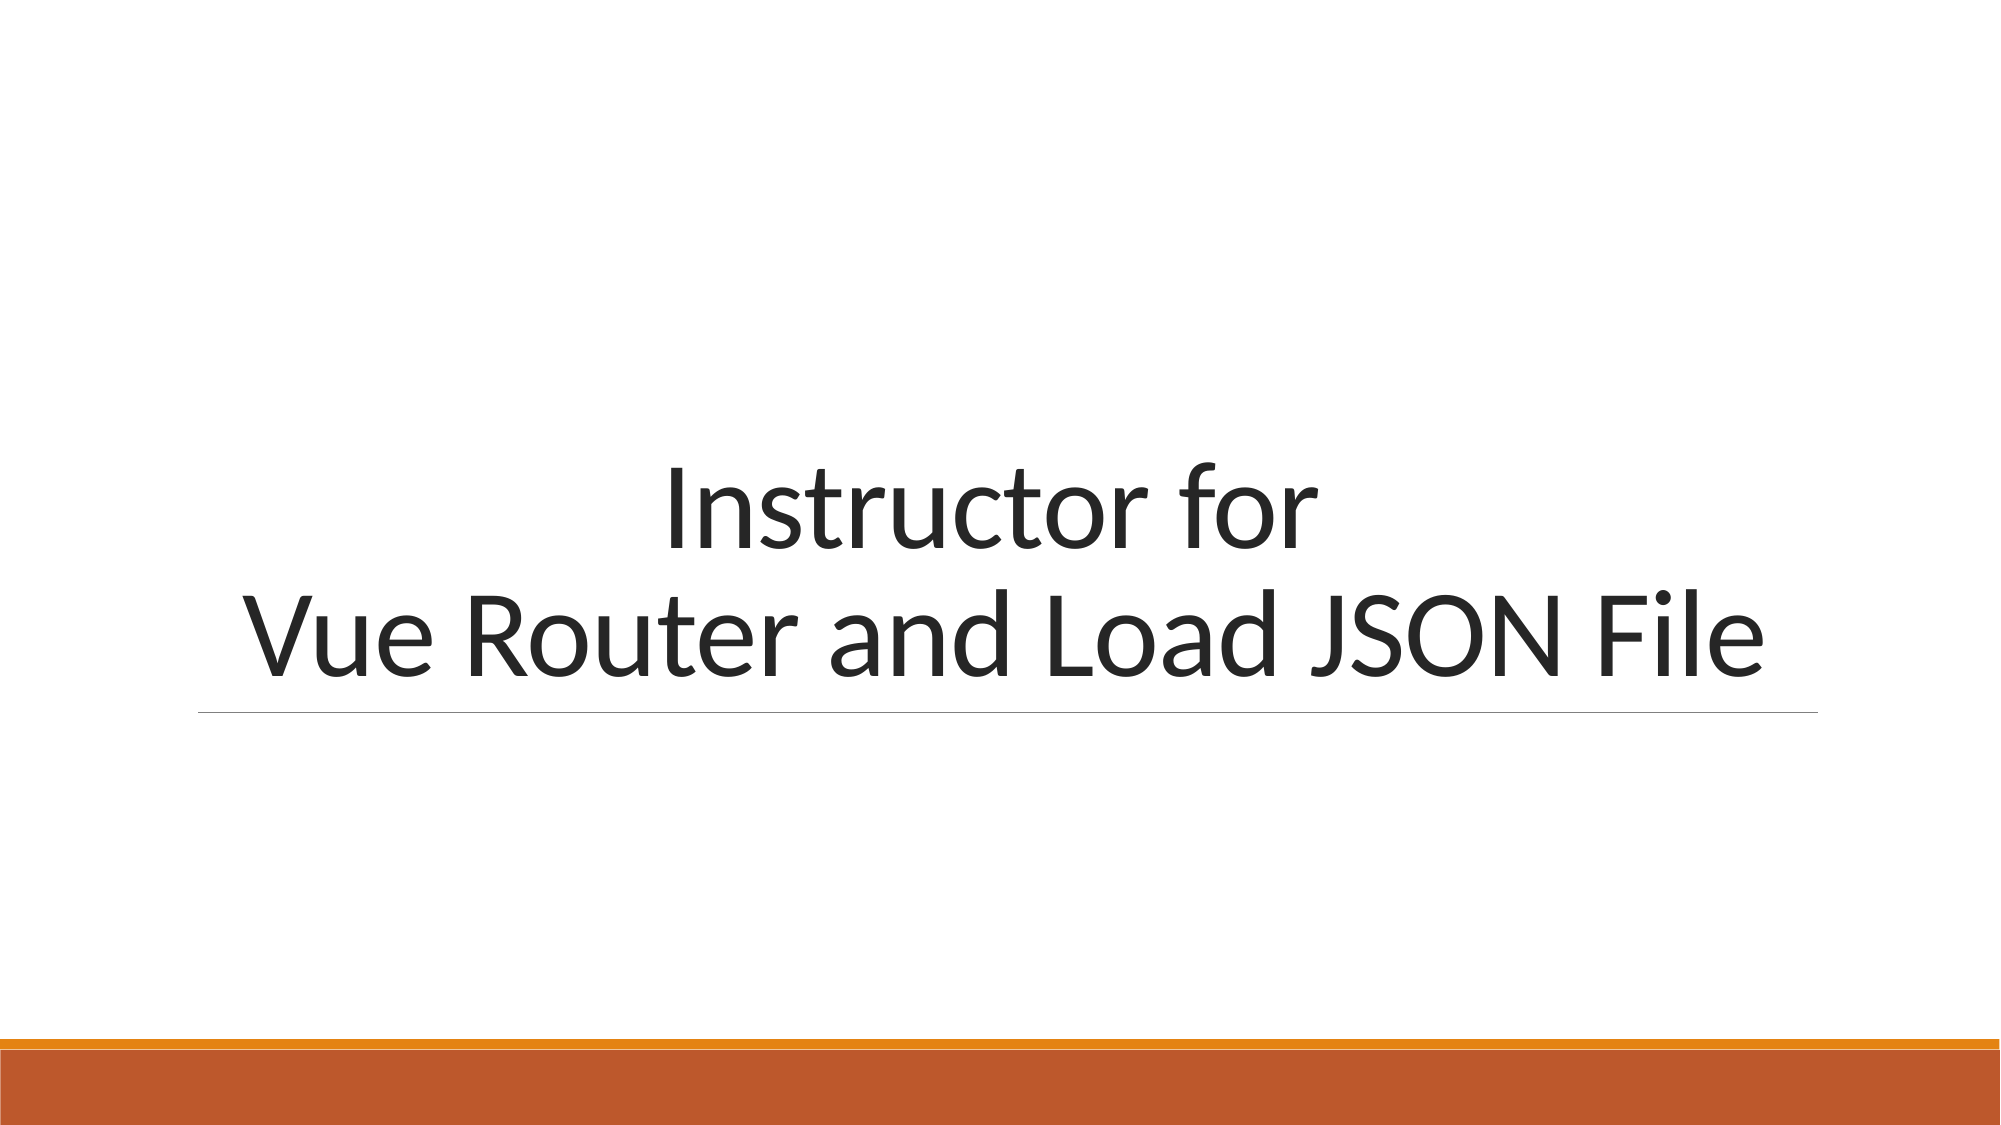

# Instructor for Vue Router and Load JSON File